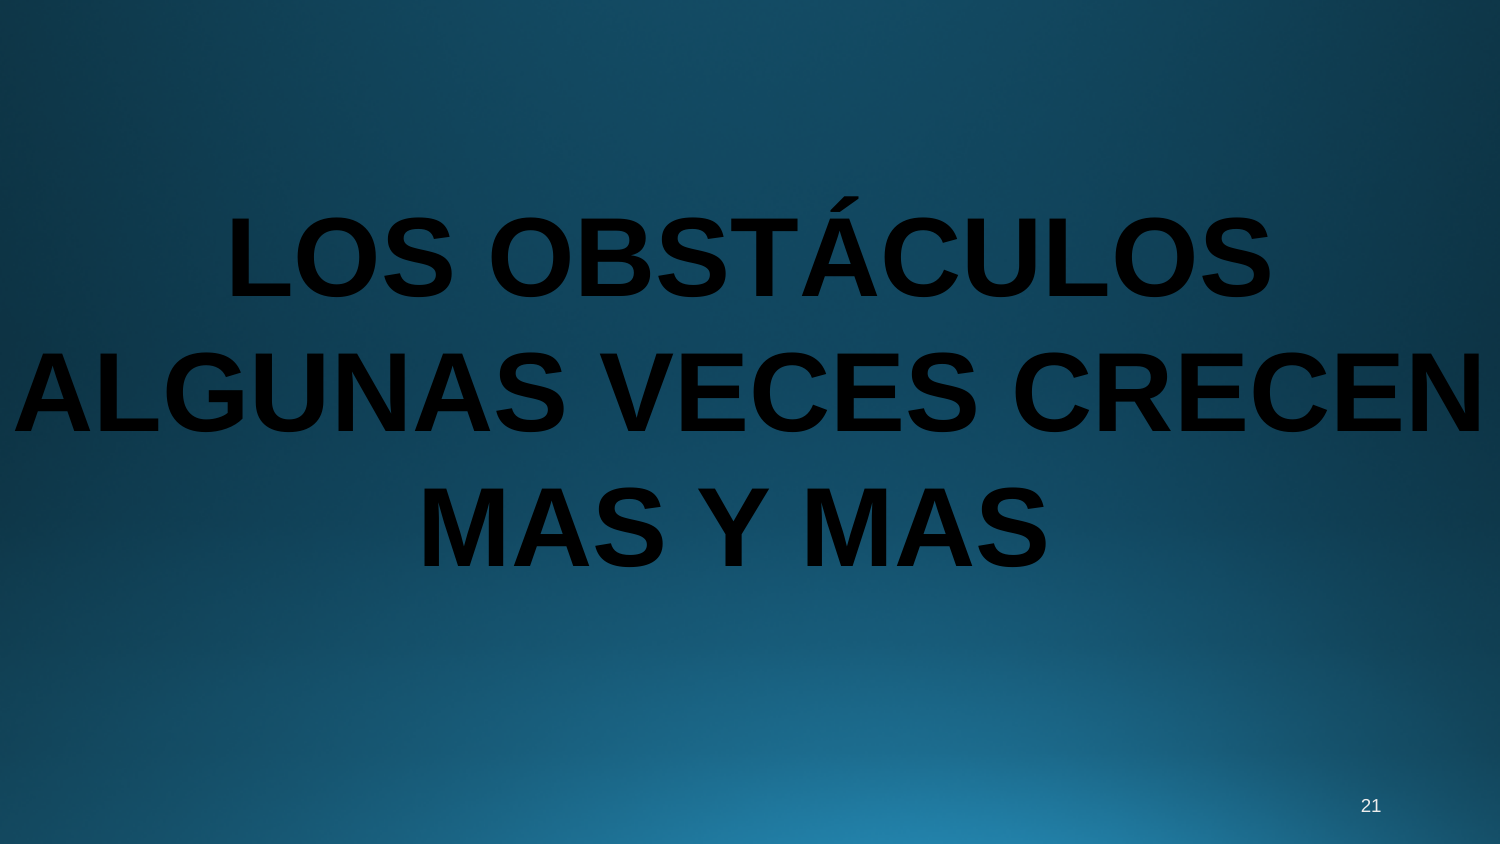

LOS OBSTÁCULOS
 ALGUNAS VECES CRECEN
MAS Y MAS
21